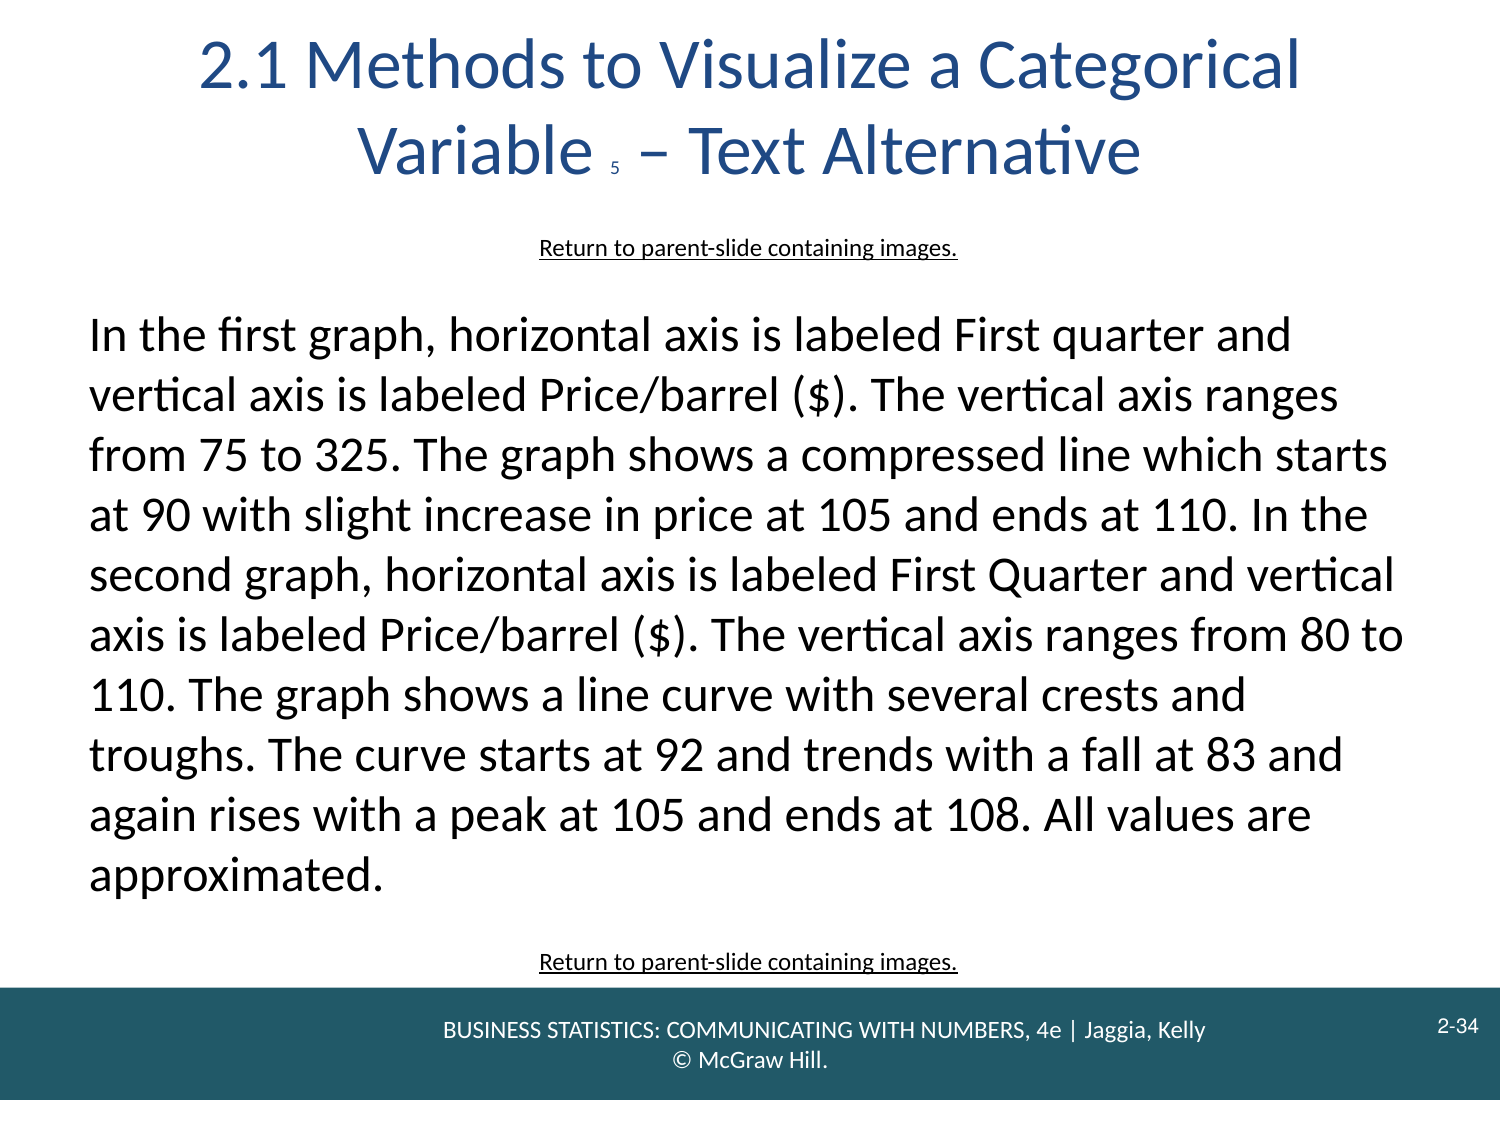

# 2.1 Methods to Visualize a Categorical Variable 5 – Text Alternative
Return to parent-slide containing images.
In the first graph, horizontal axis is labeled First quarter and vertical axis is labeled Price/barrel ($). The vertical axis ranges from 75 to 325. The graph shows a compressed line which starts at 90 with slight increase in price at 105 and ends at 110. In the second graph, horizontal axis is labeled First Quarter and vertical axis is labeled Price/barrel ($). The vertical axis ranges from 80 to 110. The graph shows a line curve with several crests and troughs. The curve starts at 92 and trends with a fall at 83 and again rises with a peak at 105 and ends at 108. All values are approximated.
Return to parent-slide containing images.